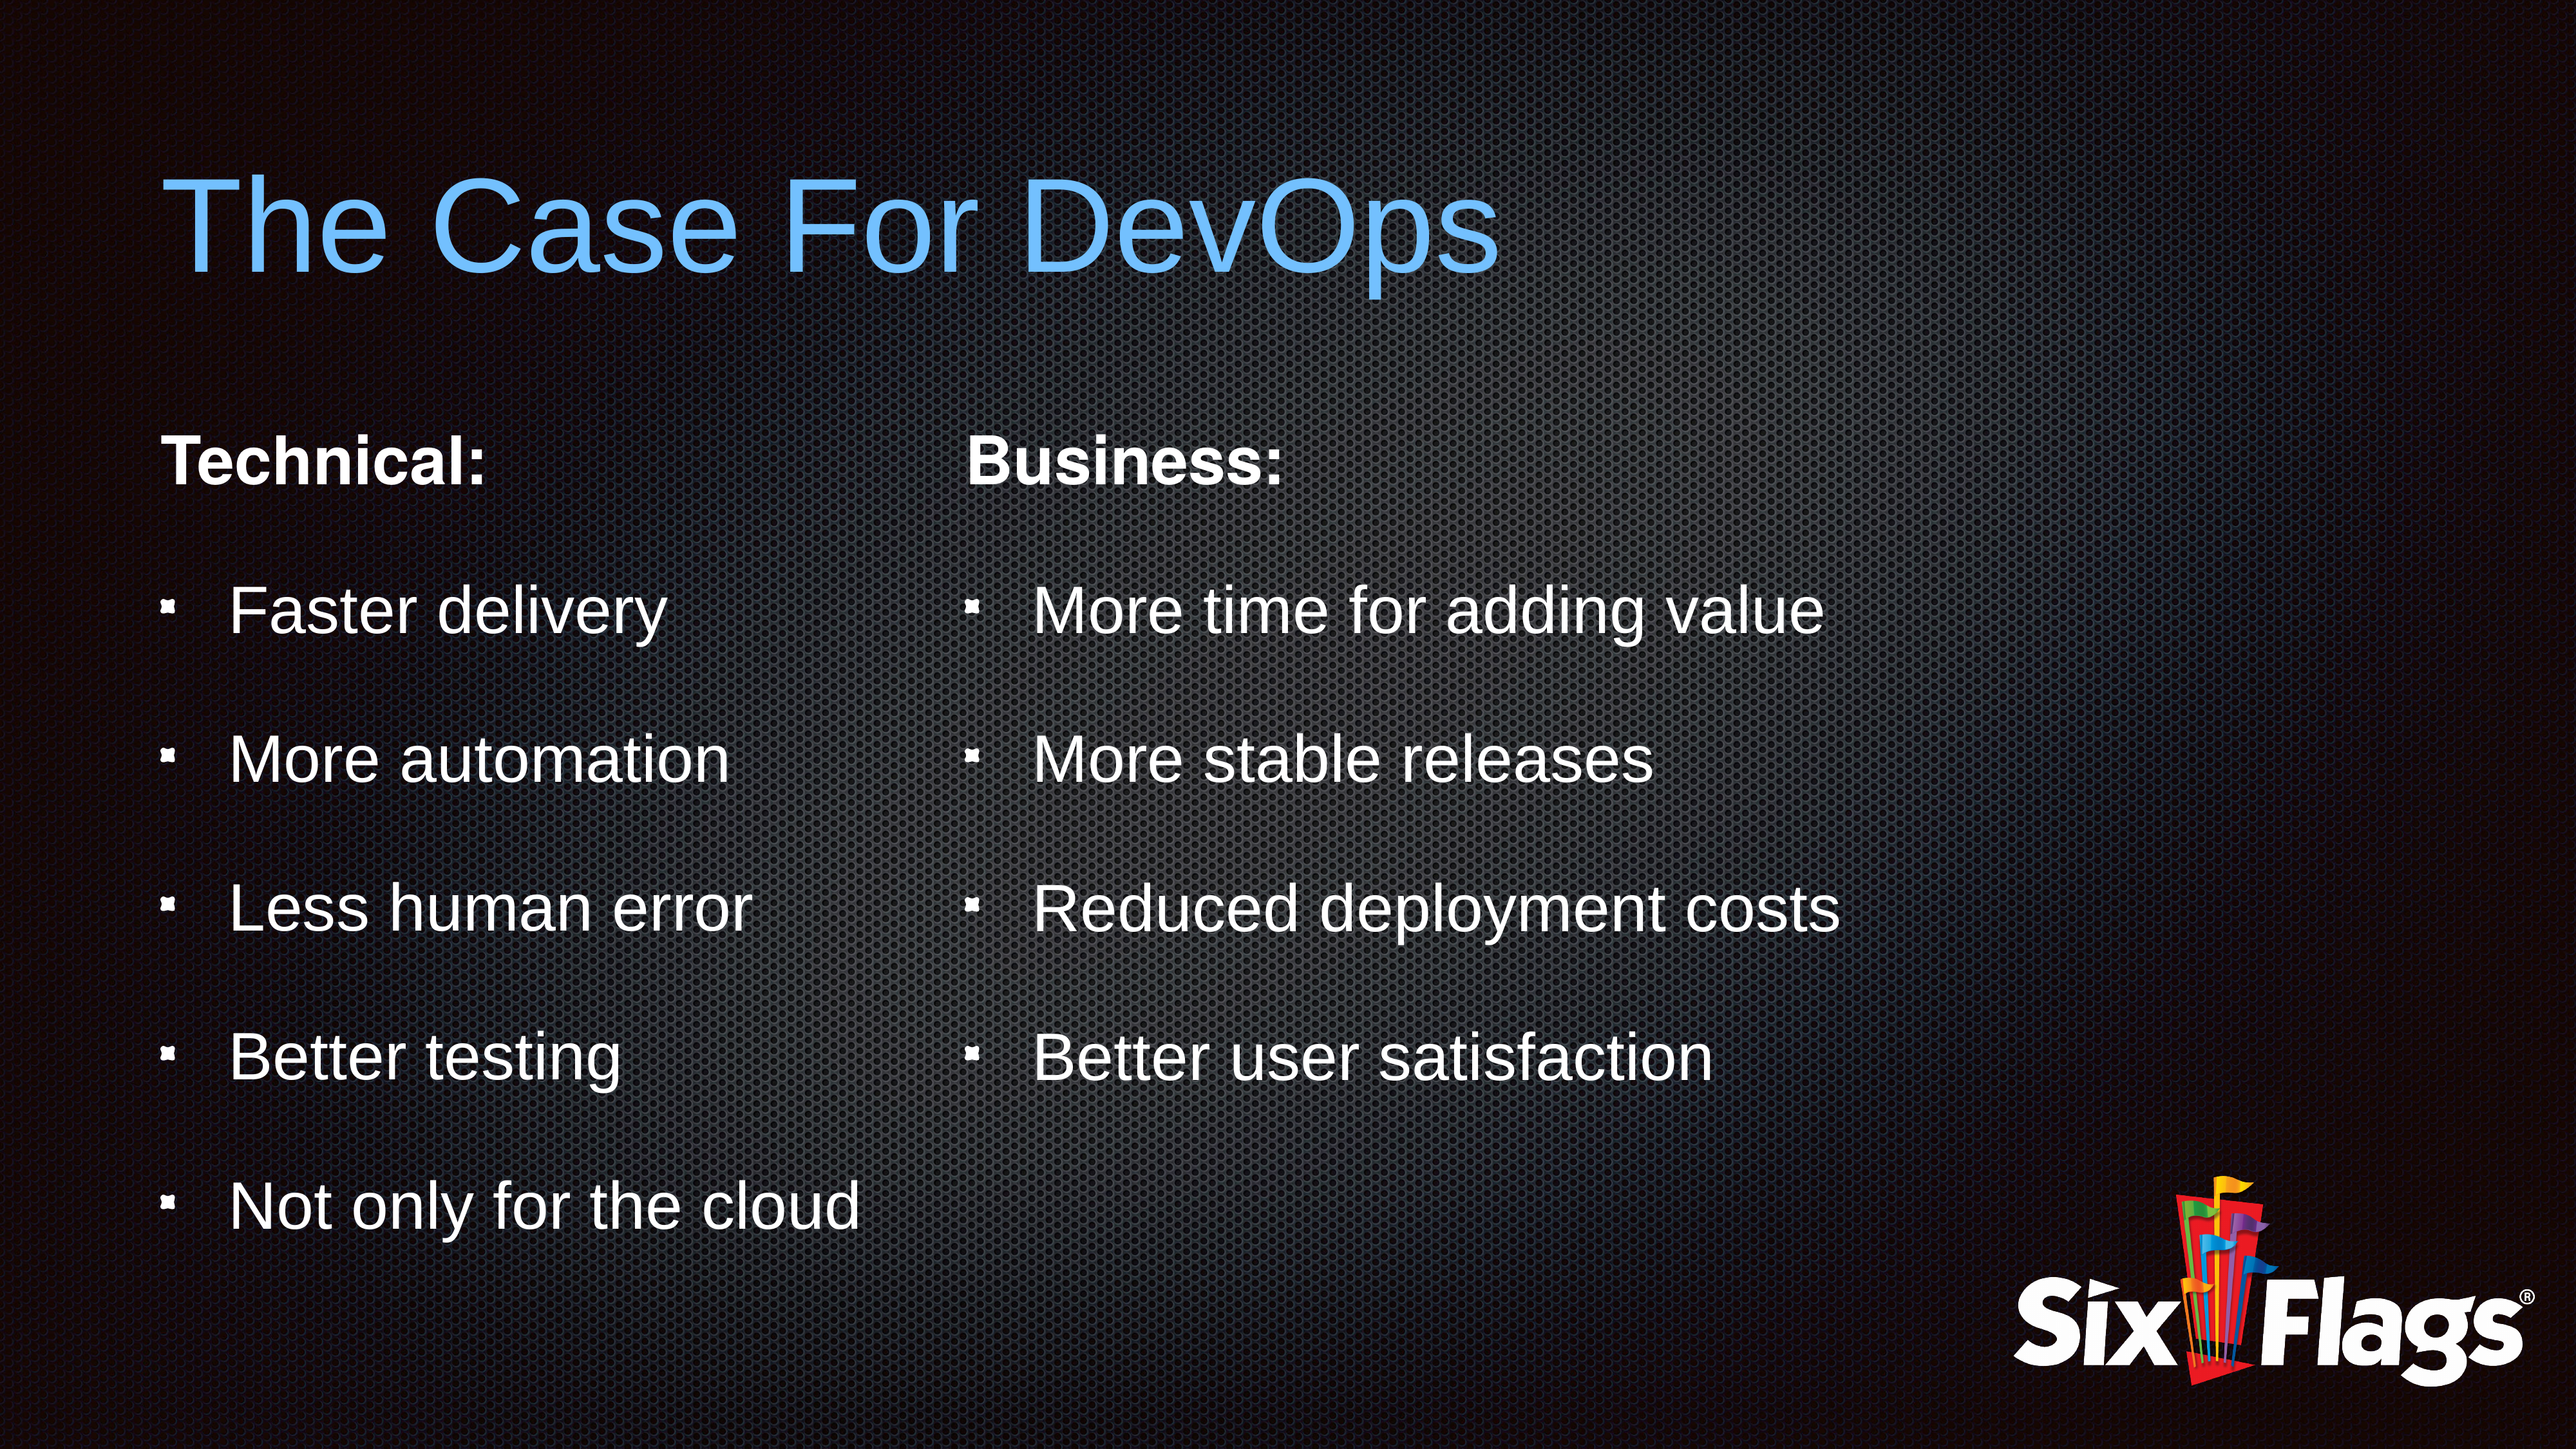

# The Case For DevOps
Technical:
Faster delivery
More automation
Less human error
Better testing
Not only for the cloud
Business:
More time for adding value
More stable releases
Reduced deployment costs
Better user satisfaction